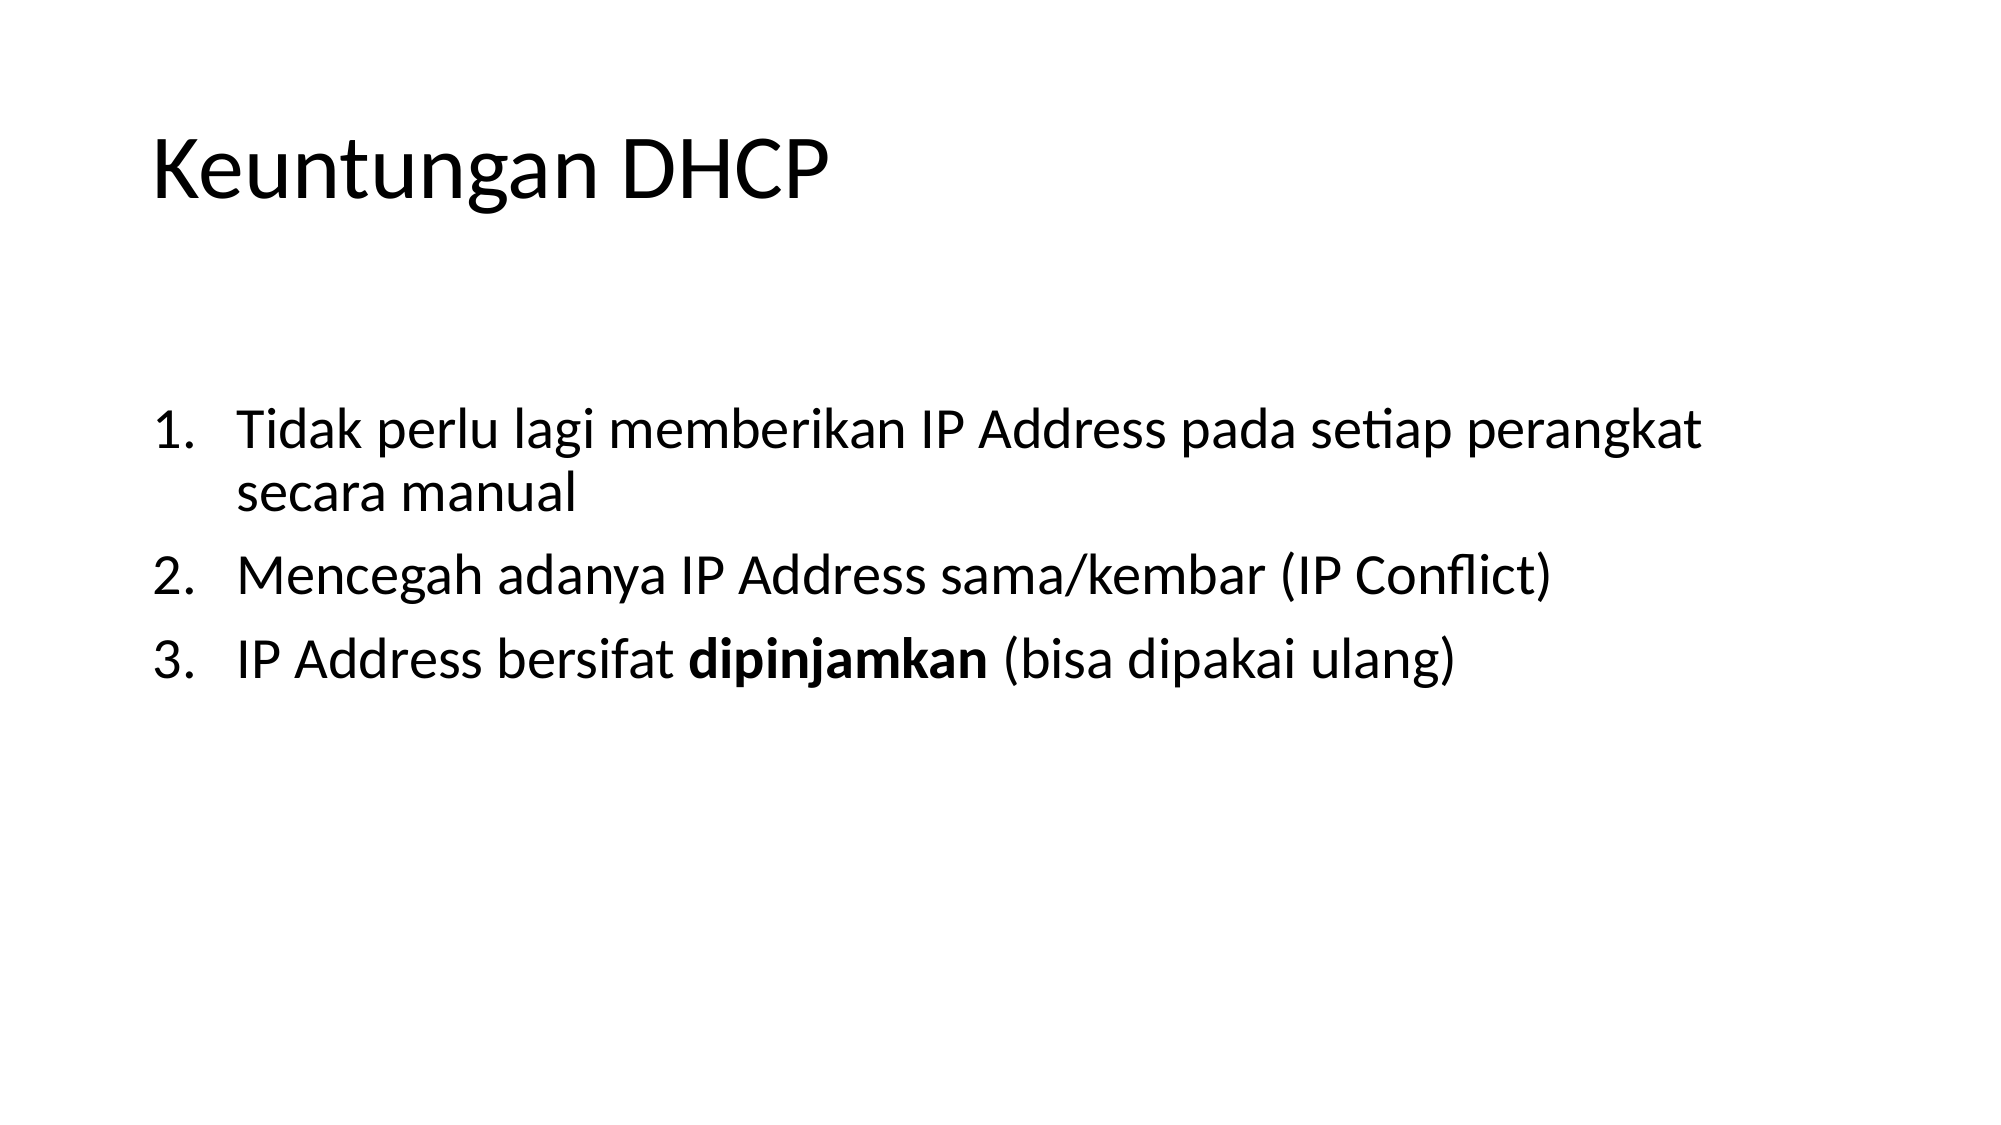

# Keuntungan DHCP

Tidak perlu lagi memberikan IP Address pada setiap perangkat secara manual
Mencegah adanya IP Address sama/kembar (IP Conflict)
IP Address bersifat dipinjamkan (bisa dipakai ulang)